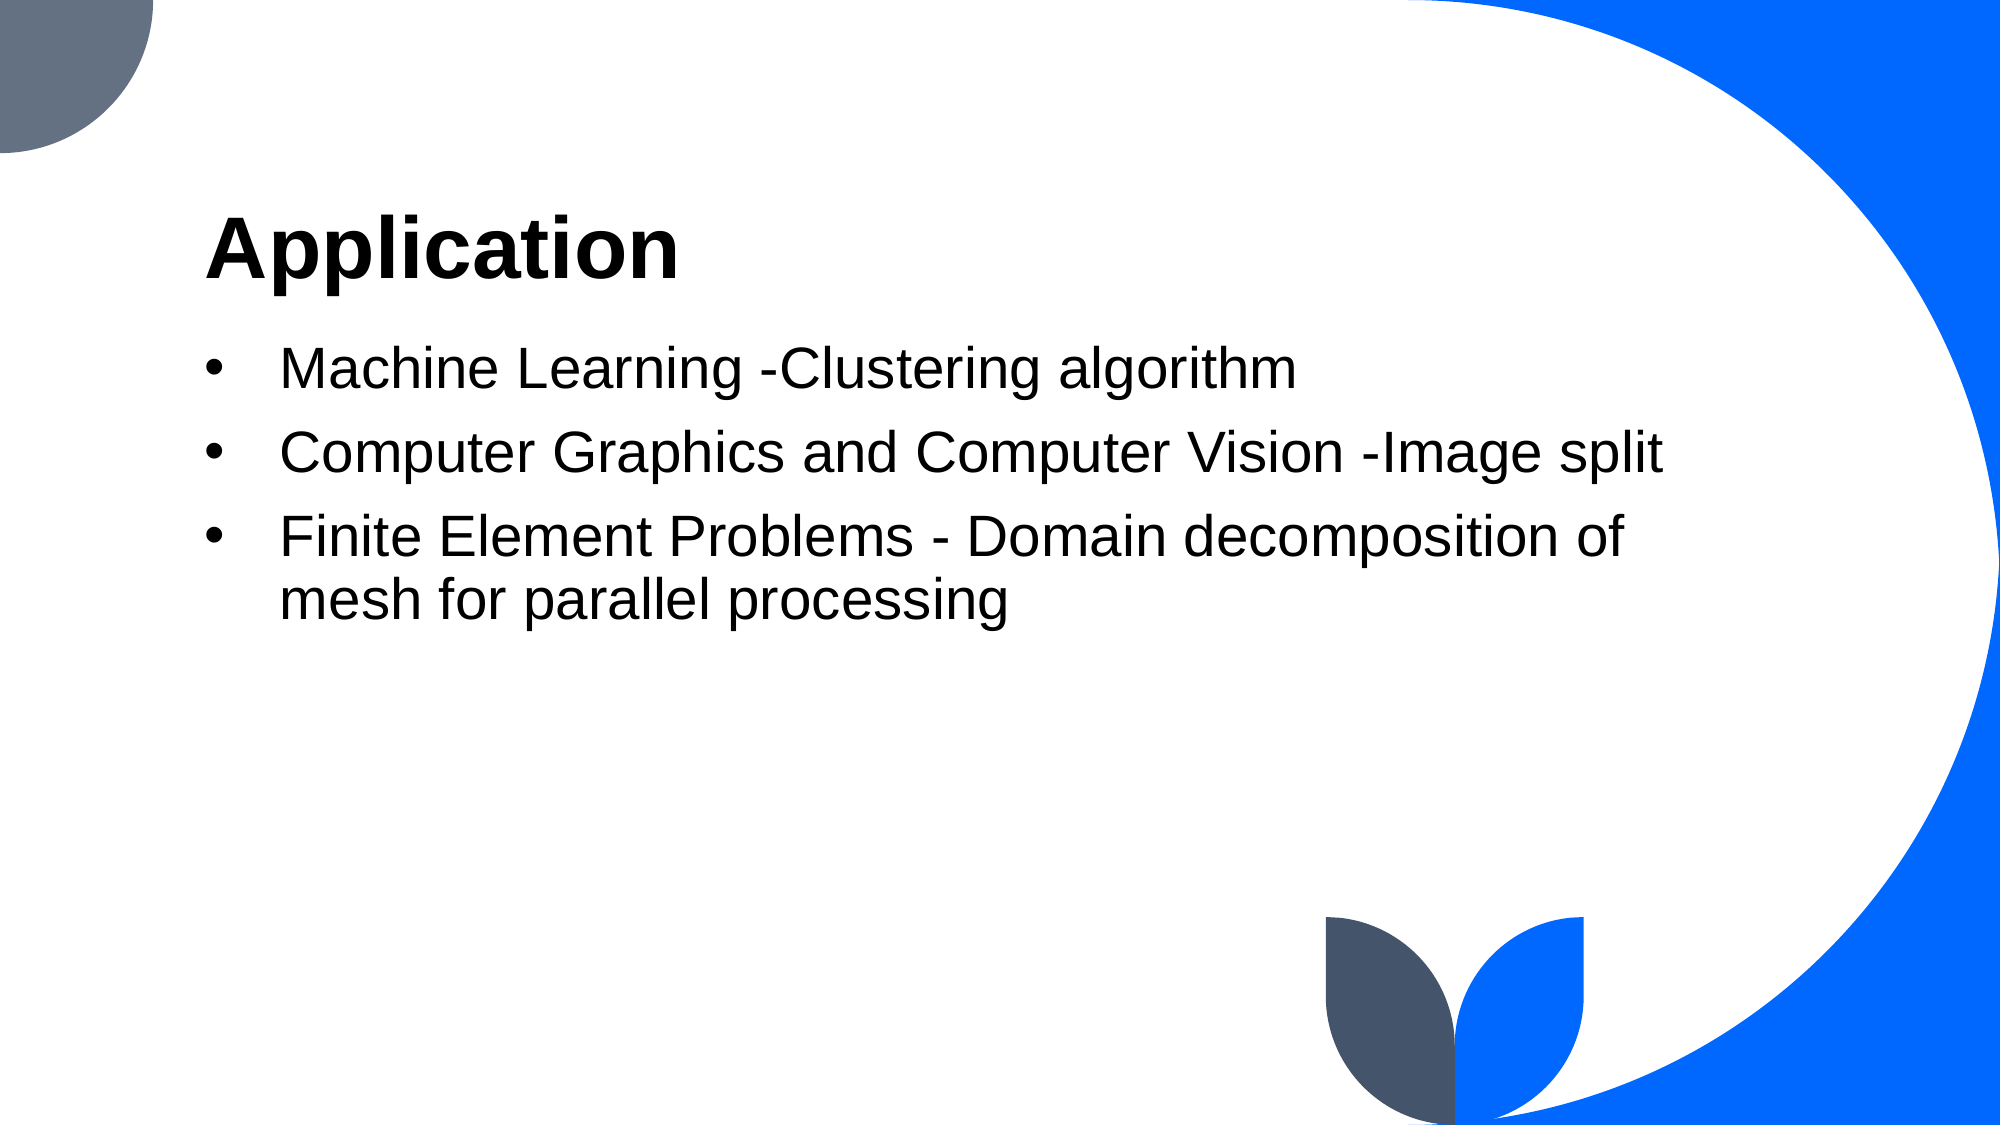

# Application
Machine Learning -Clustering algorithm
Computer Graphics and Computer Vision -Image split
Finite Element Problems - Domain decomposition of mesh for parallel processing